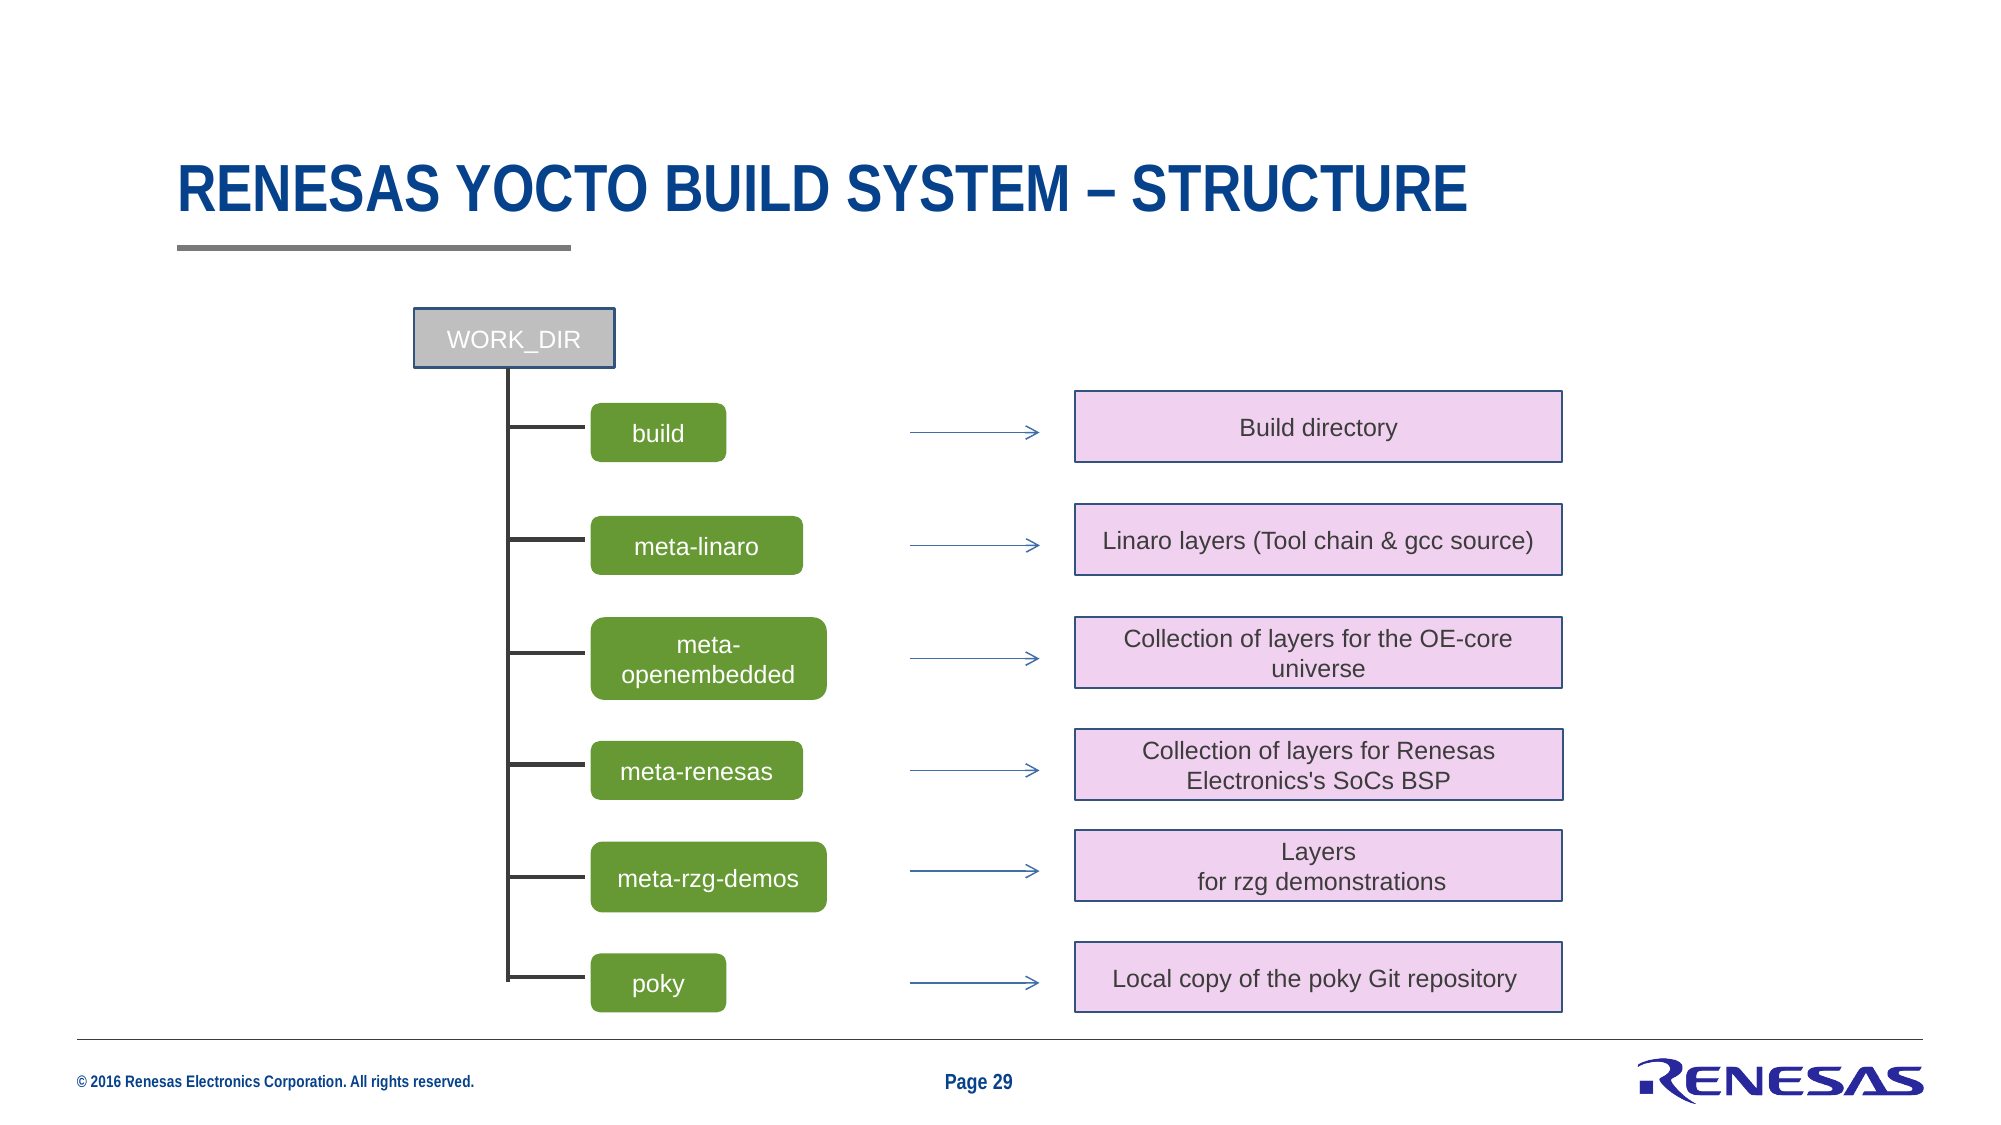

# Renesas Yocto Build system – Structure
WORK_DIR
Build directory
build
Linaro layers (Tool chain & gcc source)
meta-linaro
meta-openembedded
Collection of layers for the OE-core universe
Collection of layers for Renesas Electronics's SoCs BSP
meta-renesas
Layers
 for rzg demonstrations
meta-rzg-demos
Local copy of the poky Git repository
poky
Page 29